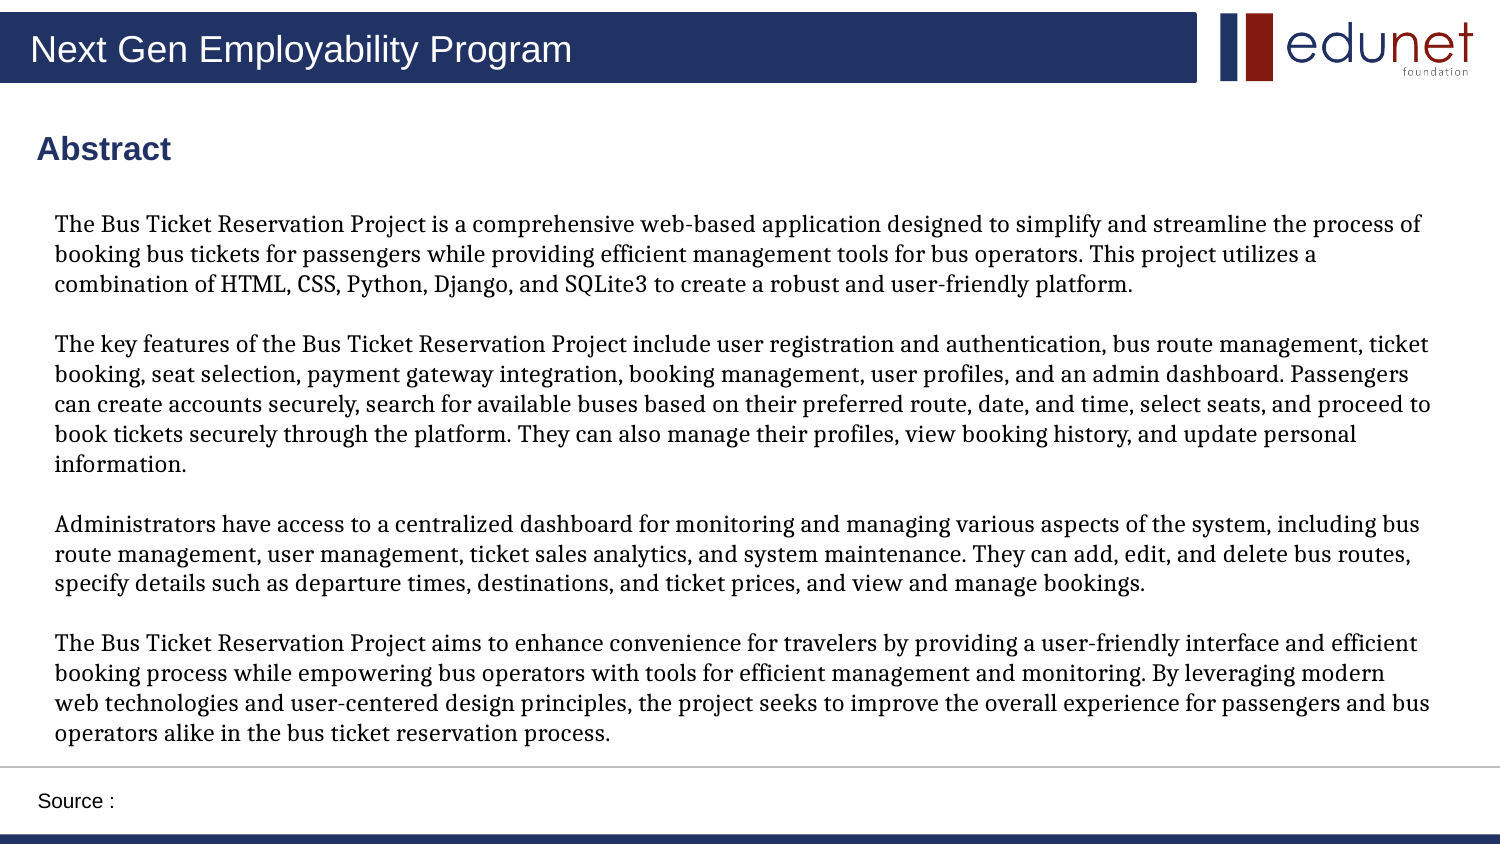

Abstract
The Bus Ticket Reservation Project is a comprehensive web-based application designed to simplify and streamline the process of booking bus tickets for passengers while providing efficient management tools for bus operators. This project utilizes a combination of HTML, CSS, Python, Django, and SQLite3 to create a robust and user-friendly platform.

The key features of the Bus Ticket Reservation Project include user registration and authentication, bus route management, ticket booking, seat selection, payment gateway integration, booking management, user profiles, and an admin dashboard. Passengers can create accounts securely, search for available buses based on their preferred route, date, and time, select seats, and proceed to book tickets securely through the platform. They can also manage their profiles, view booking history, and update personal information.

Administrators have access to a centralized dashboard for monitoring and managing various aspects of the system, including bus route management, user management, ticket sales analytics, and system maintenance. They can add, edit, and delete bus routes, specify details such as departure times, destinations, and ticket prices, and view and manage bookings.

The Bus Ticket Reservation Project aims to enhance convenience for travelers by providing a user-friendly interface and efficient booking process while empowering bus operators with tools for efficient management and monitoring. By leveraging modern web technologies and user-centered design principles, the project seeks to improve the overall experience for passengers and bus operators alike in the bus ticket reservation process.

Source :